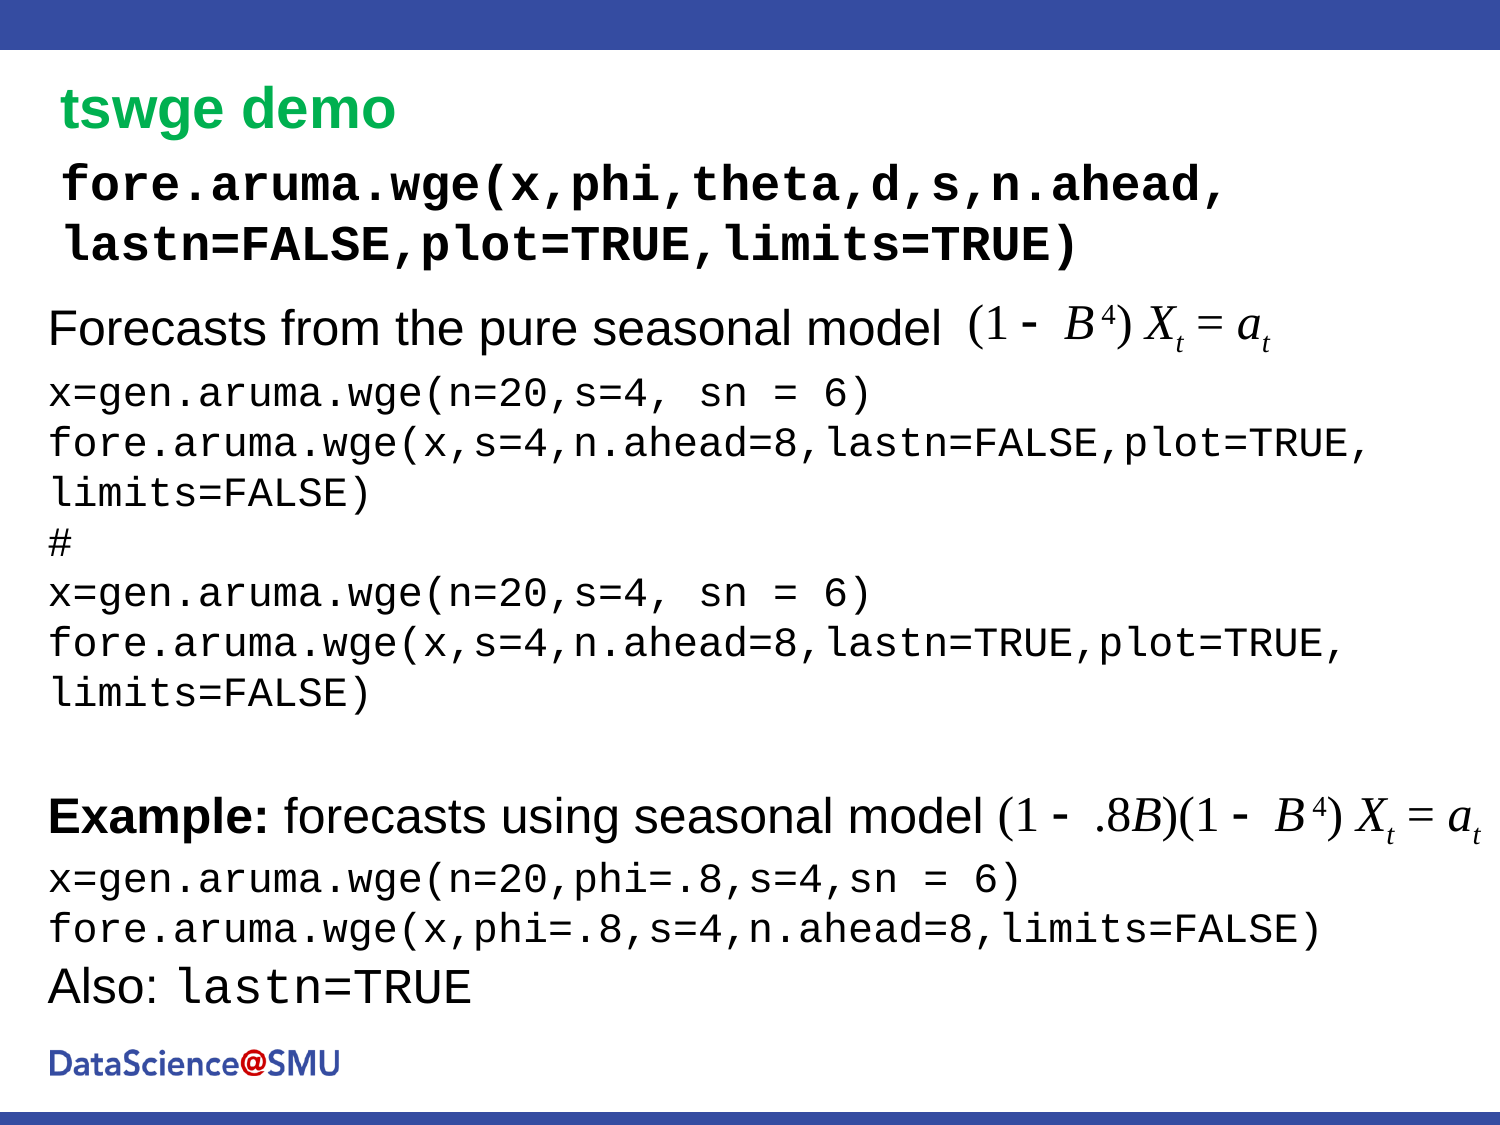

tswge demo
fore.aruma.wge(x,phi,theta,d,s,n.ahead,
lastn=FALSE,plot=TRUE,limits=TRUE)
(1 − B 4) Xt = at
Forecasts from the pure seasonal model
x=gen.aruma.wge(n=20,s=4, sn = 6)
fore.aruma.wge(x,s=4,n.ahead=8,lastn=FALSE,plot=TRUE, limits=FALSE)
#
x=gen.aruma.wge(n=20,s=4, sn = 6)
fore.aruma.wge(x,s=4,n.ahead=8,lastn=TRUE,plot=TRUE,
limits=FALSE)
(1 − .8B)(1 − B 4) Xt = at
Example: forecasts using seasonal model
x=gen.aruma.wge(n=20,phi=.8,s=4,sn = 6)
fore.aruma.wge(x,phi=.8,s=4,n.ahead=8,limits=FALSE)
Also: lastn=TRUE